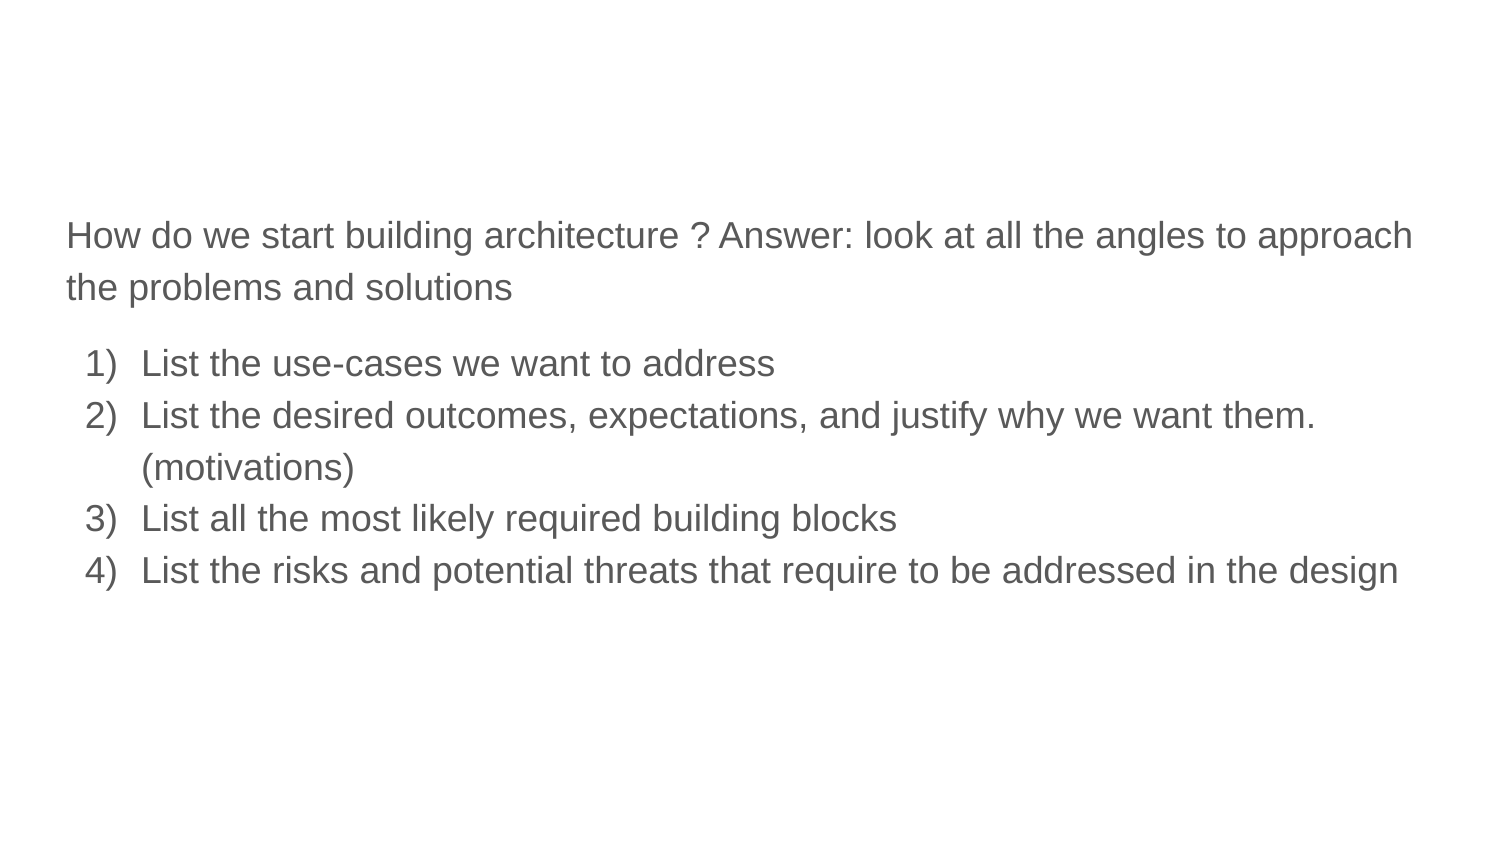

#
How do we start building architecture ? Answer: look at all the angles to approach the problems and solutions
List the use-cases we want to address
List the desired outcomes, expectations, and justify why we want them. (motivations)
List all the most likely required building blocks
List the risks and potential threats that require to be addressed in the design